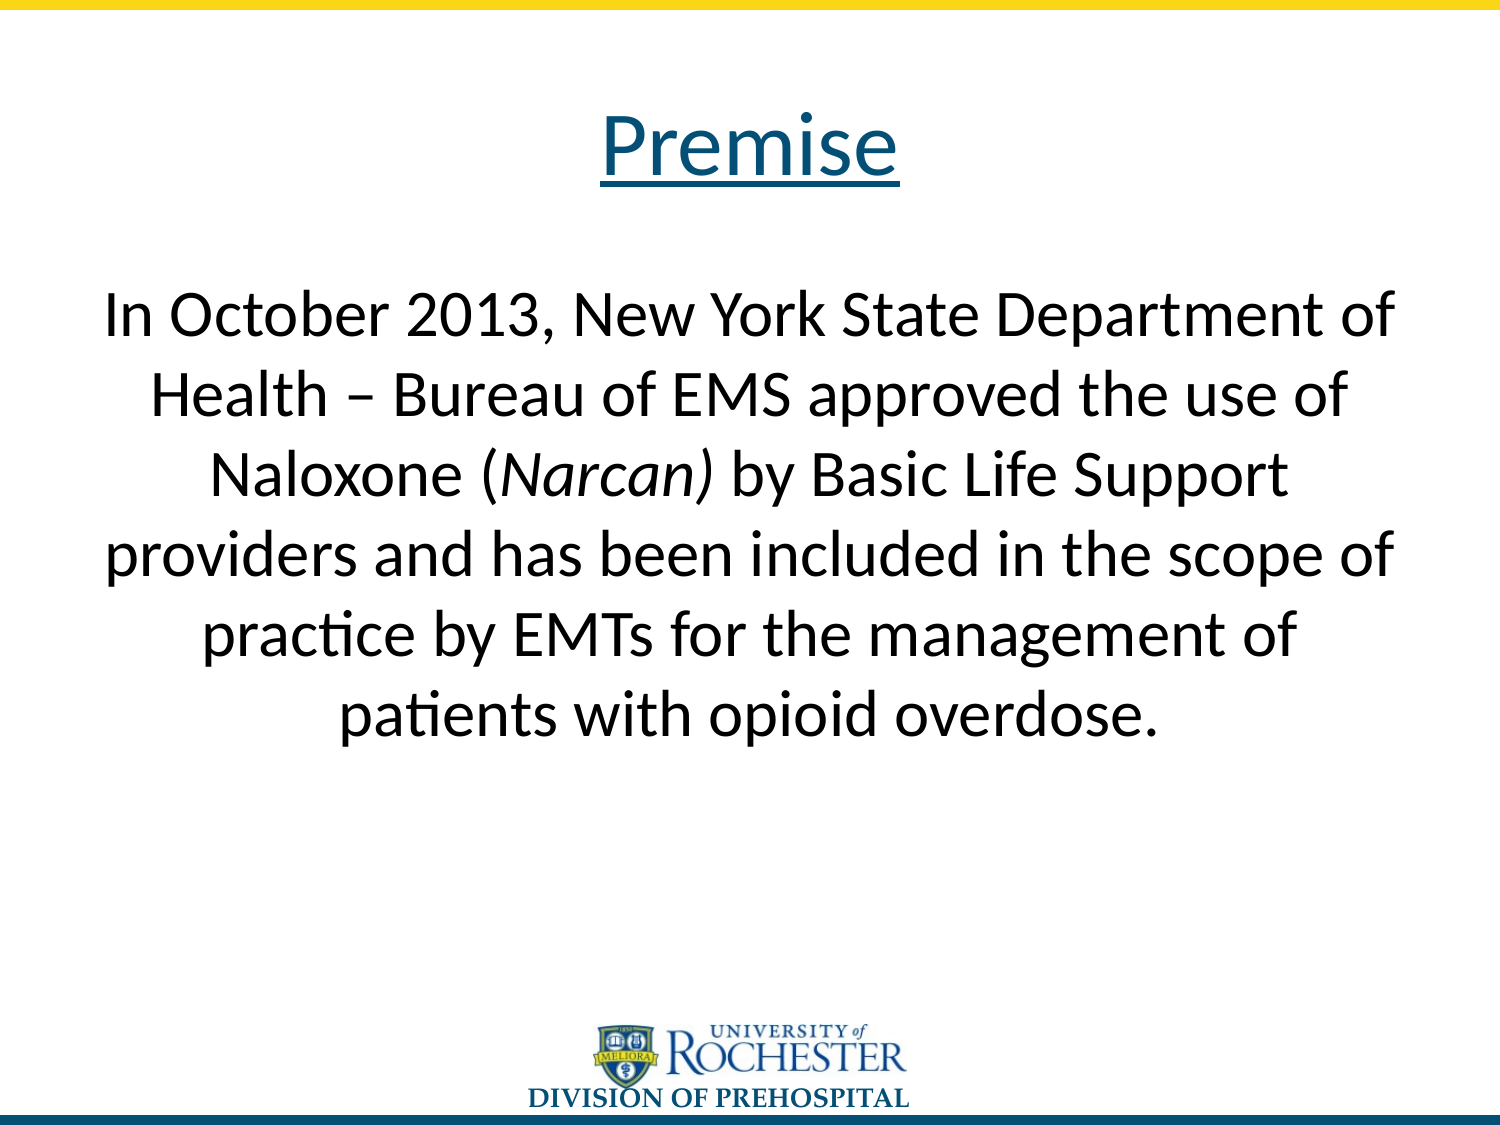

# Premise
In October 2013, New York State Department of Health – Bureau of EMS approved the use of Naloxone (Narcan) by Basic Life Support providers and has been included in the scope of practice by EMTs for the management of patients with opioid overdose.